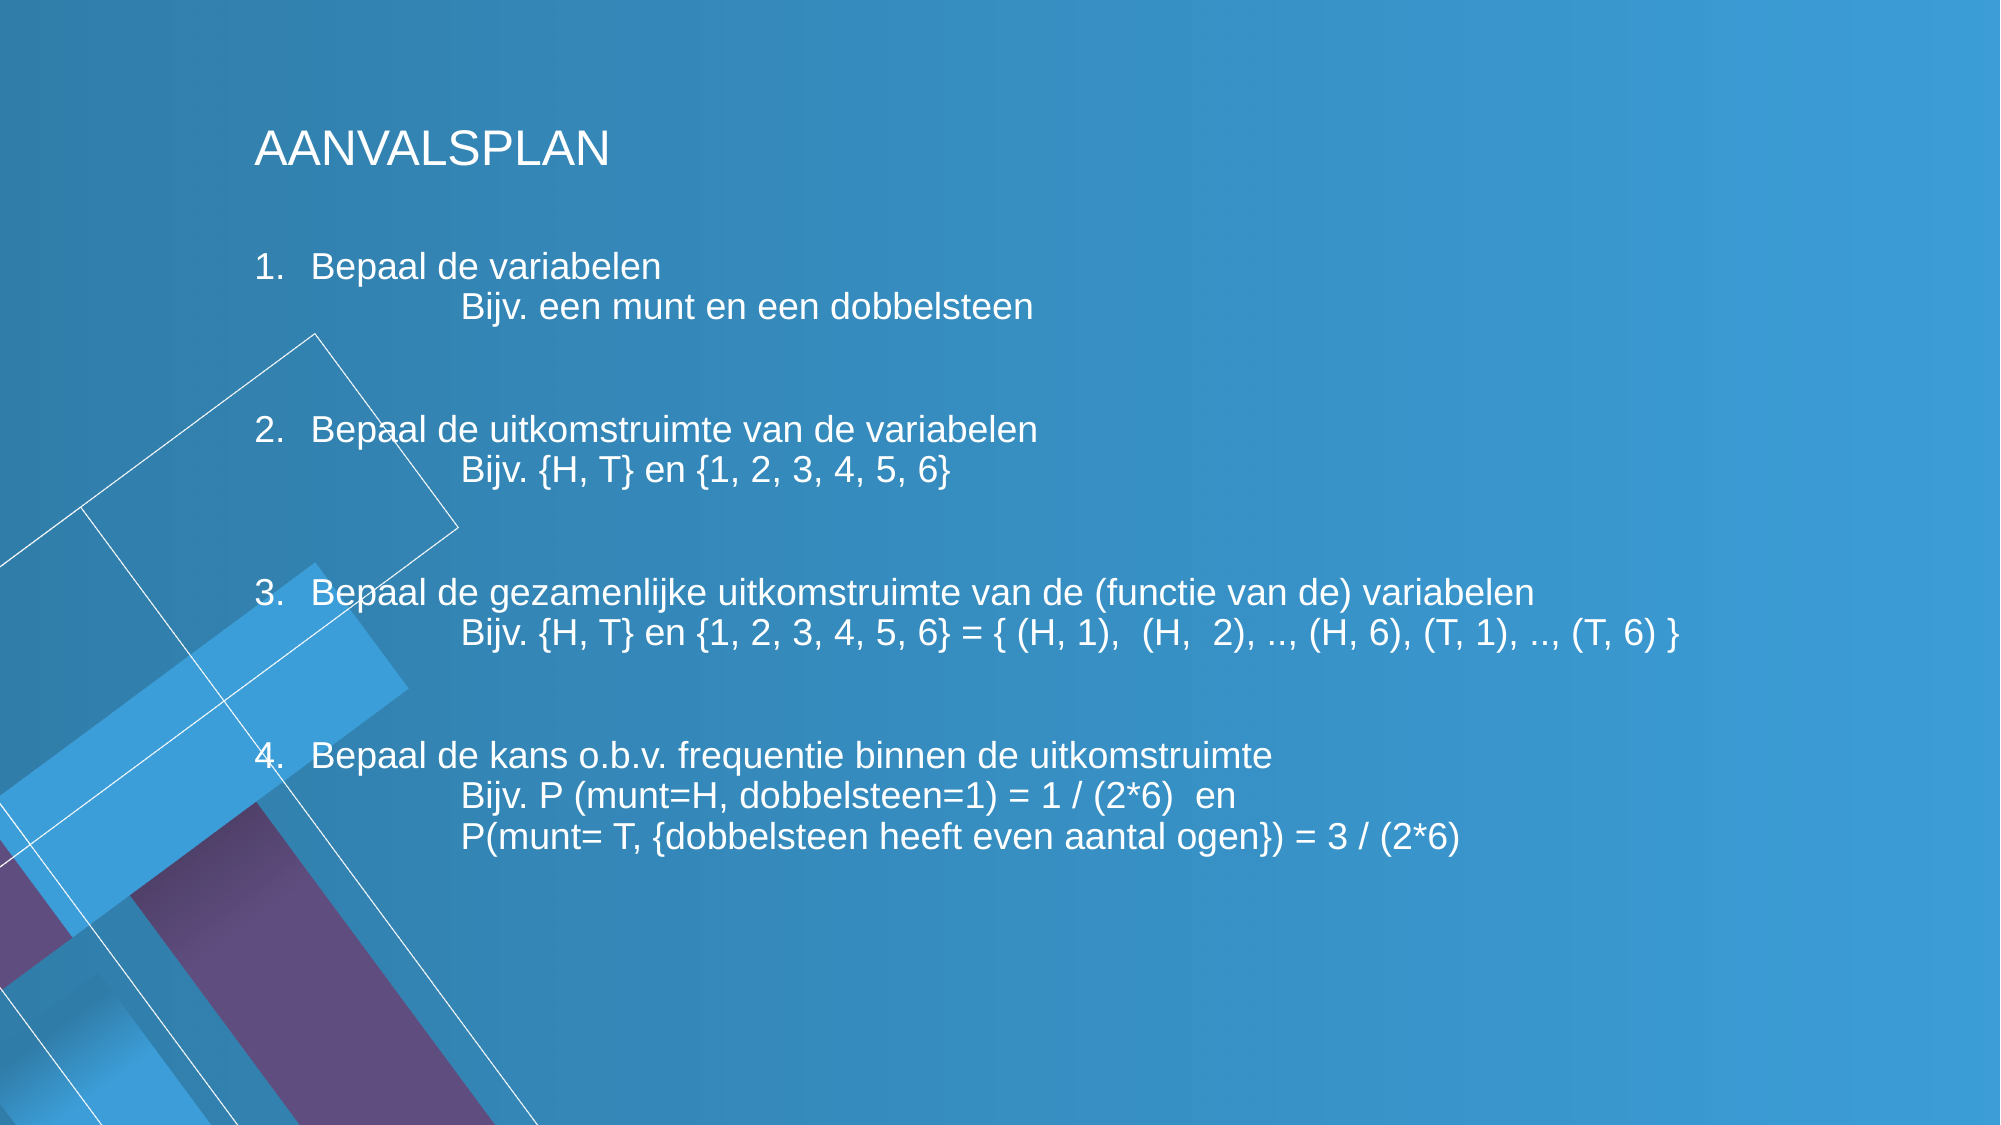

# Aanvalsplan
Bepaal de variabelen
	Bijv. een munt en een dobbelsteen

Bepaal de uitkomstruimte van de variabelen
	Bijv. {H, T} en {1, 2, 3, 4, 5, 6}

Bepaal de gezamenlijke uitkomstruimte van de (functie van de) variabelen
	Bijv. {H, T} en {1, 2, 3, 4, 5, 6} = { (H, 1),  (H,  2), .., (H, 6), (T, 1), .., (T, 6) }

Bepaal de kans o.b.v. frequentie binnen de uitkomstruimte
	Bijv. P (munt=H, dobbelsteen=1) = 1 / (2*6)  en
	P(munt= T, {dobbelsteen heeft even aantal ogen}) = 3 / (2*6)